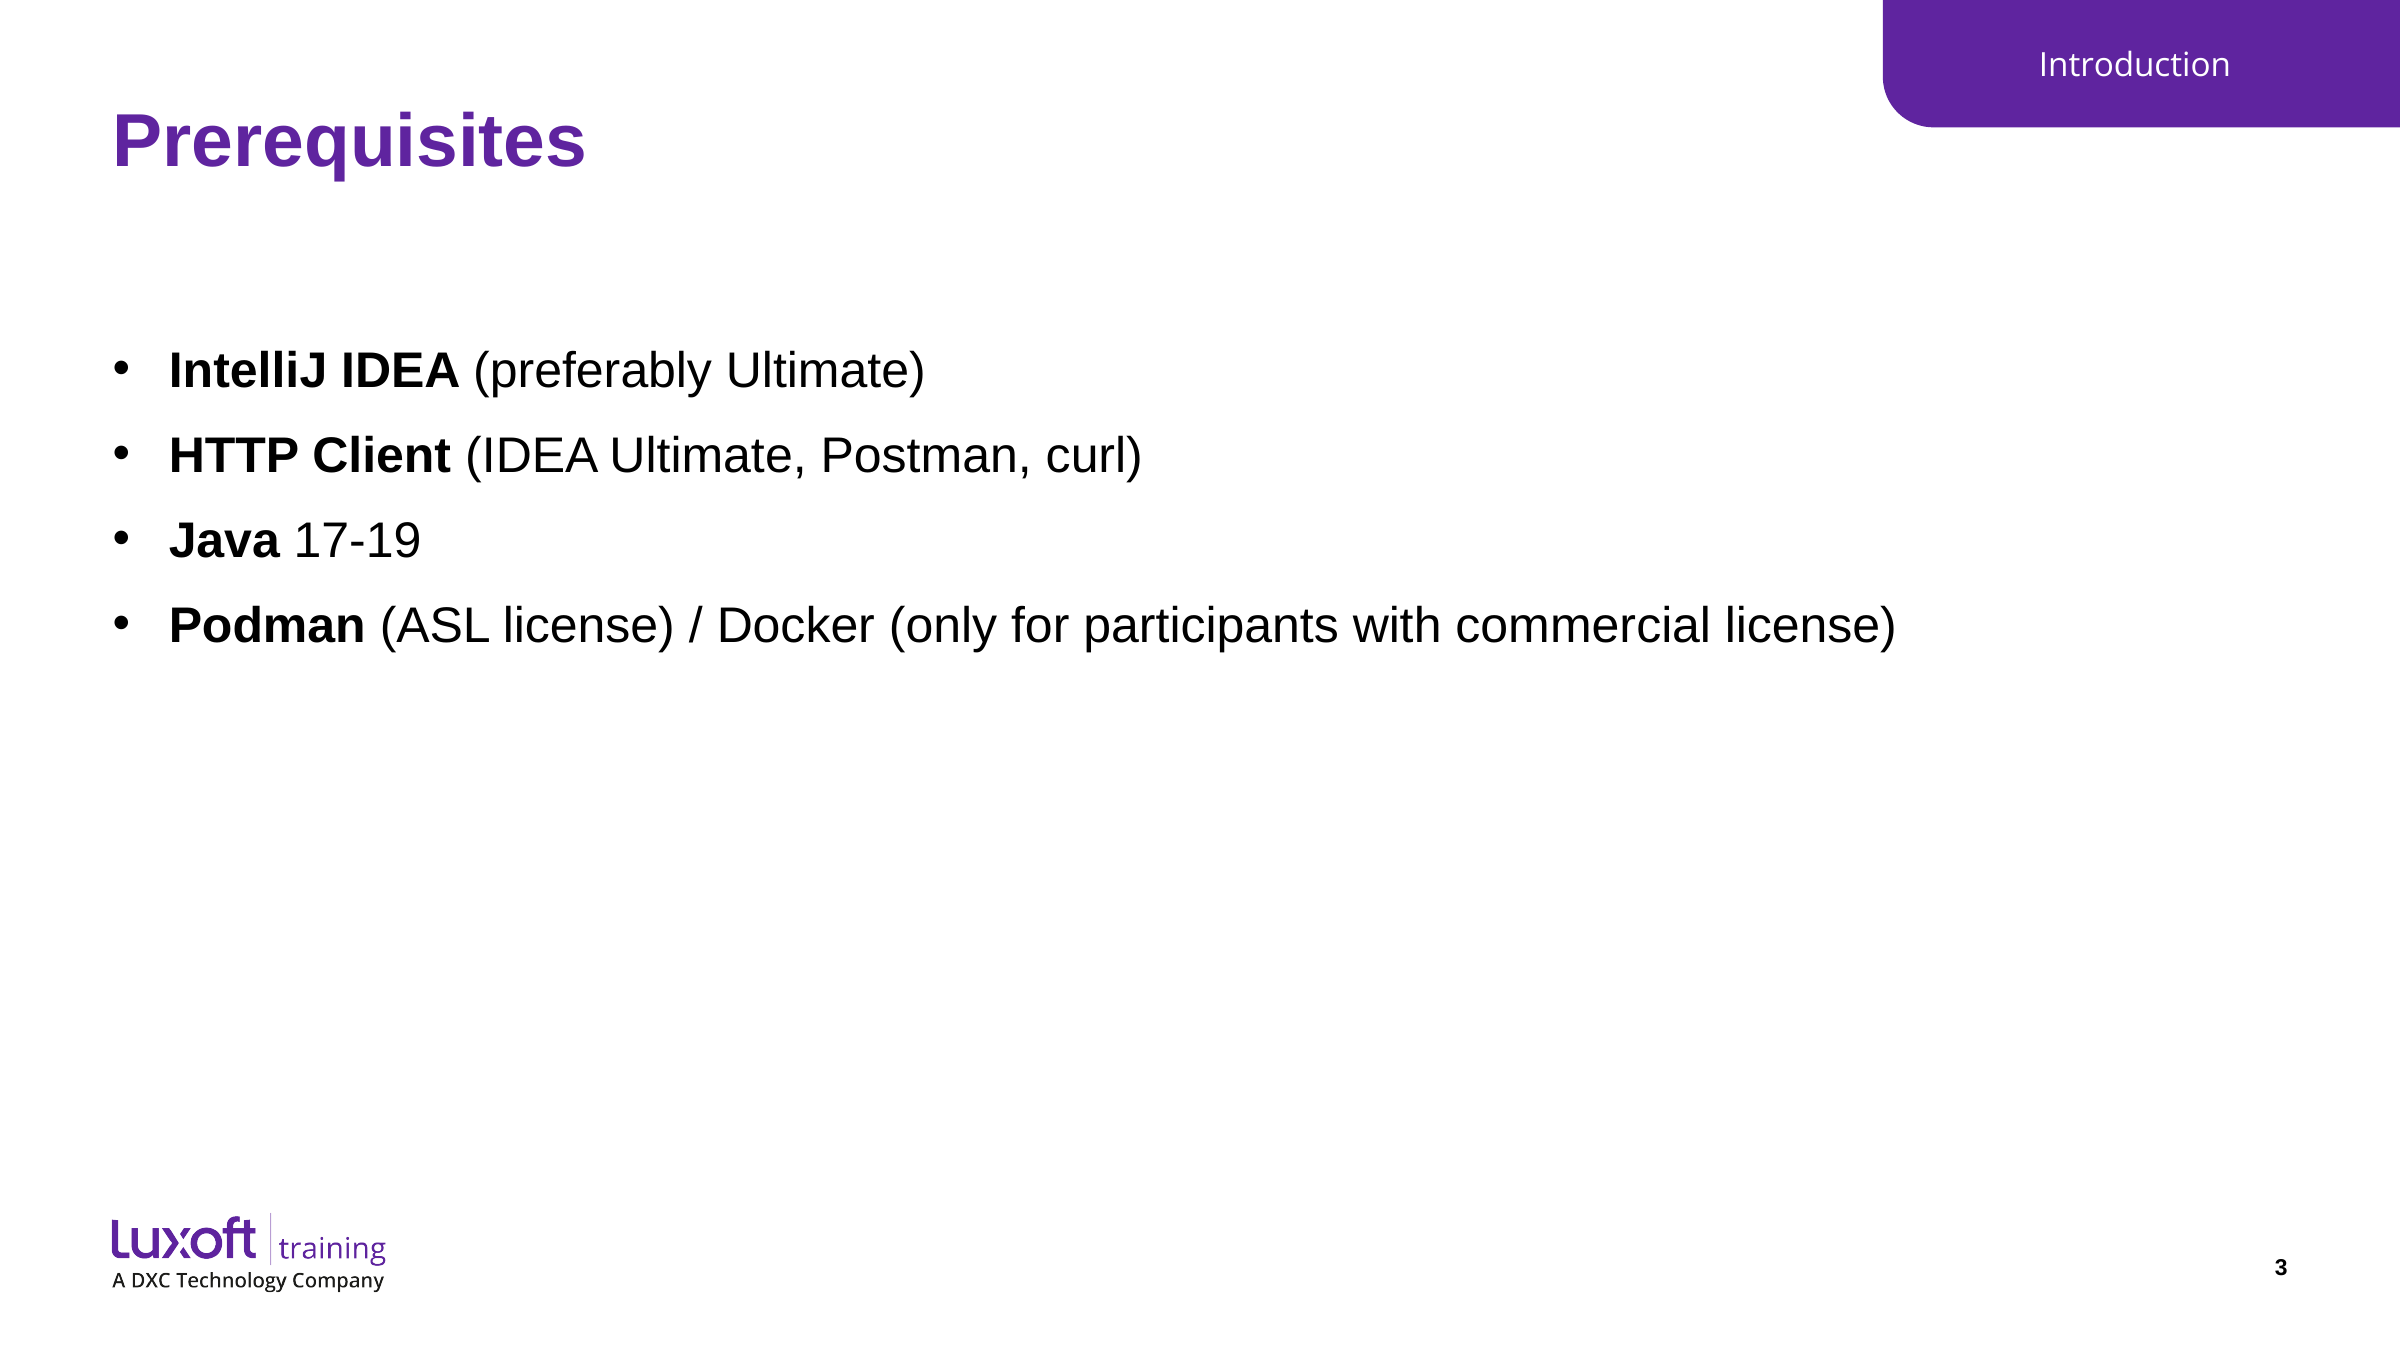

Introduction
# Prerequisites

IntelliJ IDEA (preferably Ultimate)
HTTP Client (IDEA Ultimate, Postman, curl)
Java 17-19
Podman (ASL license) / Docker (only for participants with commercial license)